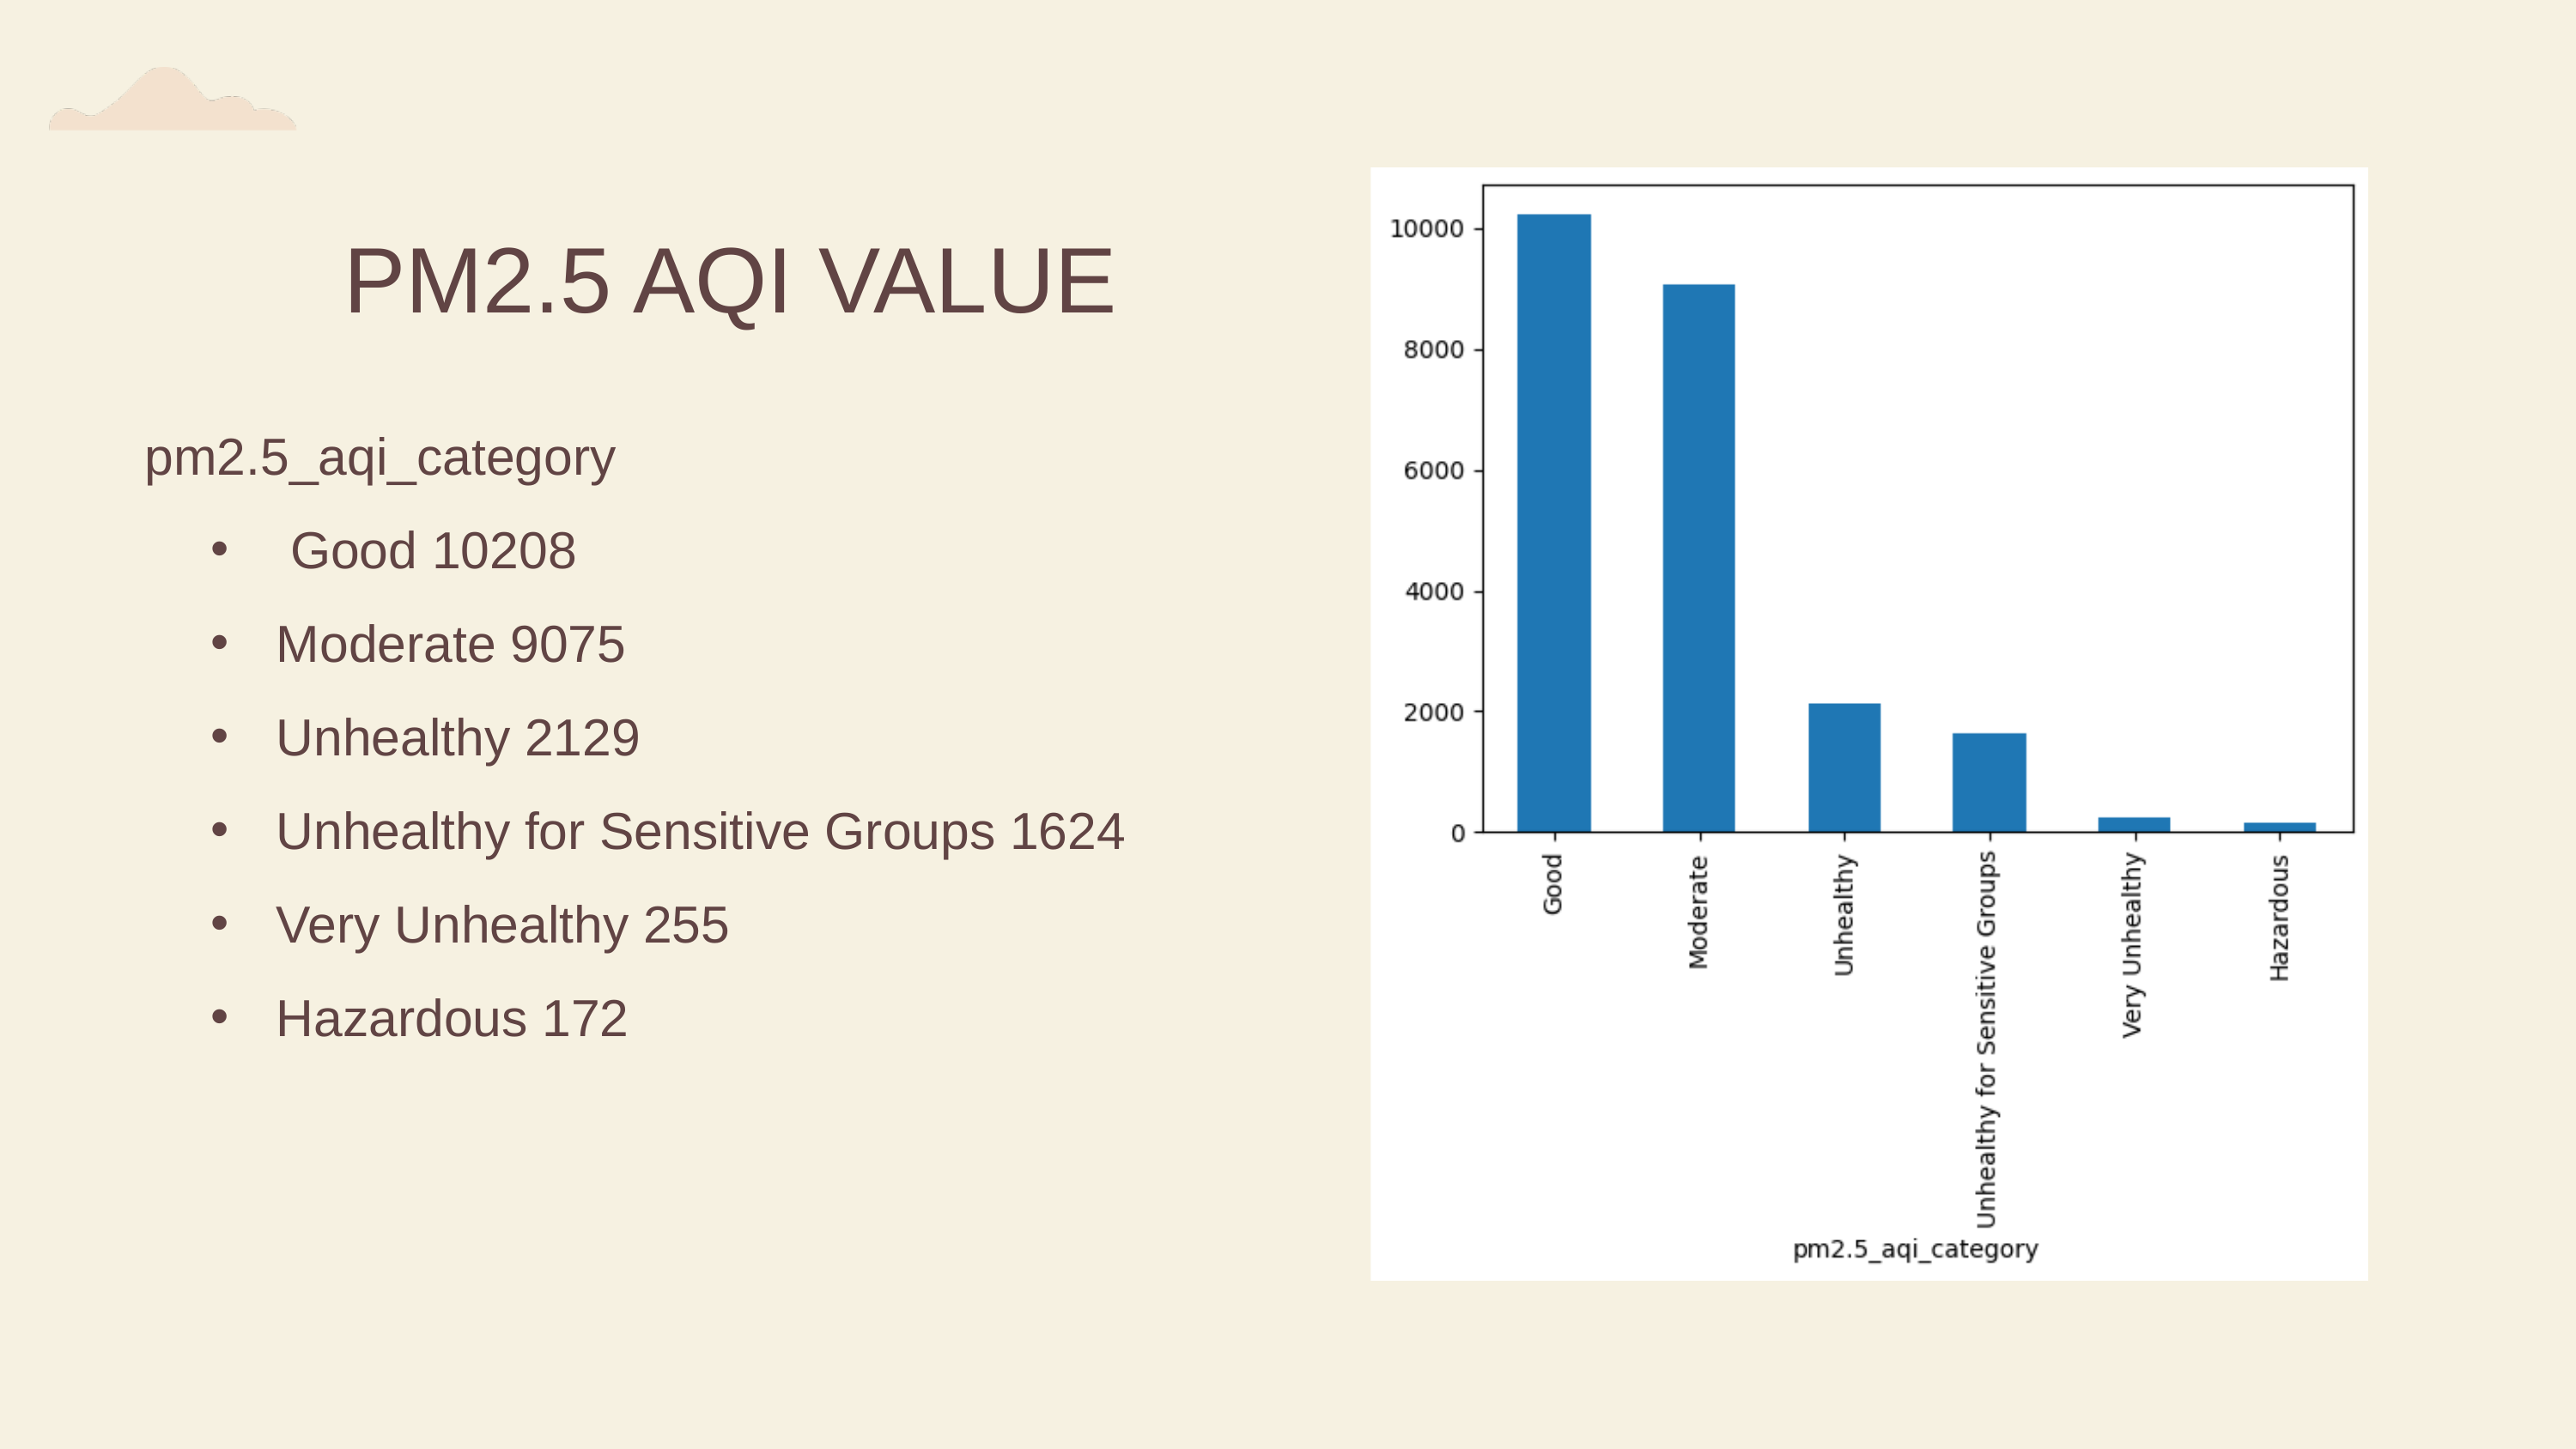

PM2.5 AQI VALUE
pm2.5_aqi_category
 Good 10208
Moderate 9075
Unhealthy 2129
Unhealthy for Sensitive Groups 1624
Very Unhealthy 255
Hazardous 172